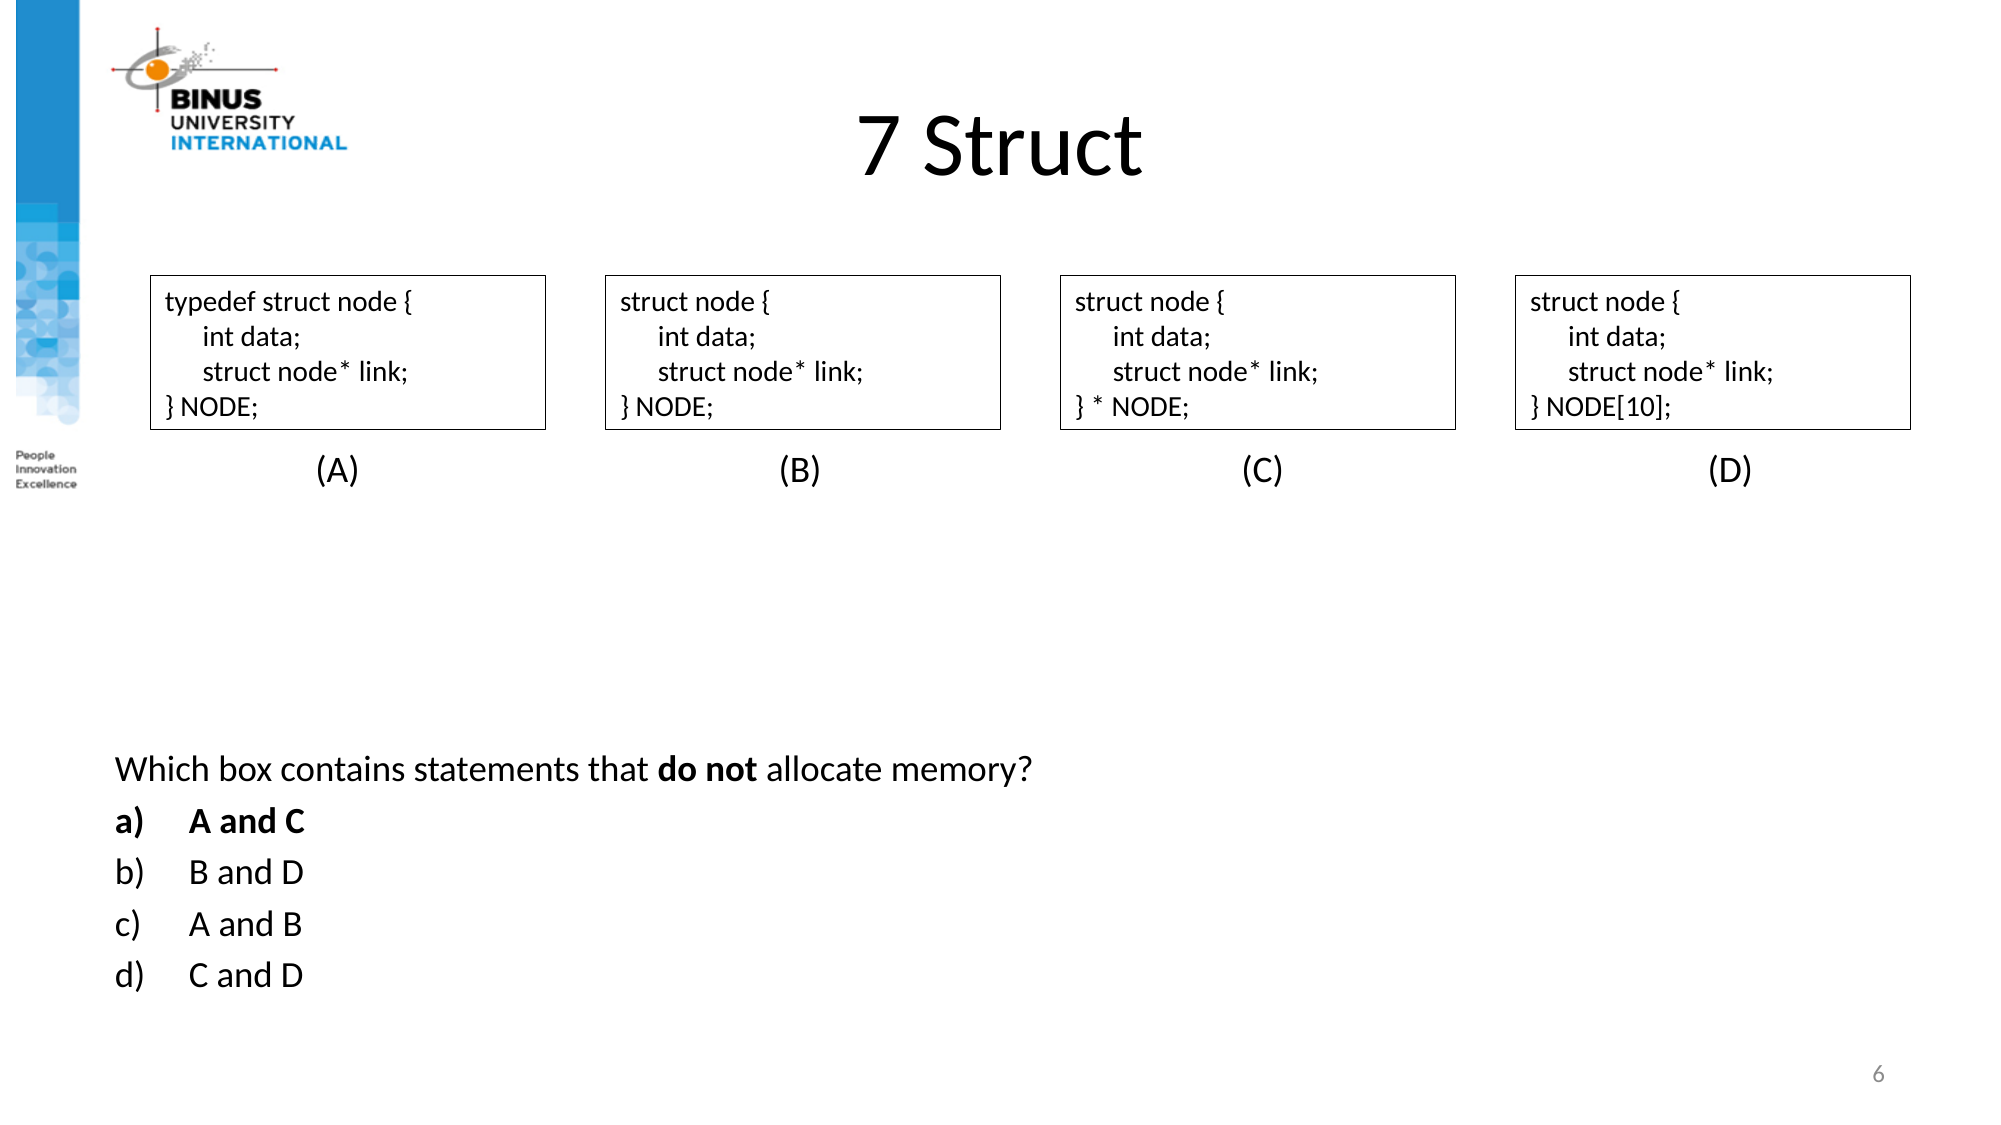

# 7 Struct
struct node {
	int data;
	struct node* link;
} NODE[10];
struct node {
	int data;
	struct node* link;
} * NODE;
struct node {
	int data;
	struct node* link;
} NODE;
typedef struct node {
	int data;
	struct node* link;
} NODE;
(A)
(B)
(C)
(D)
Which box contains statements that do not allocate memory?
A and C
B and D
A and B
C and D

6